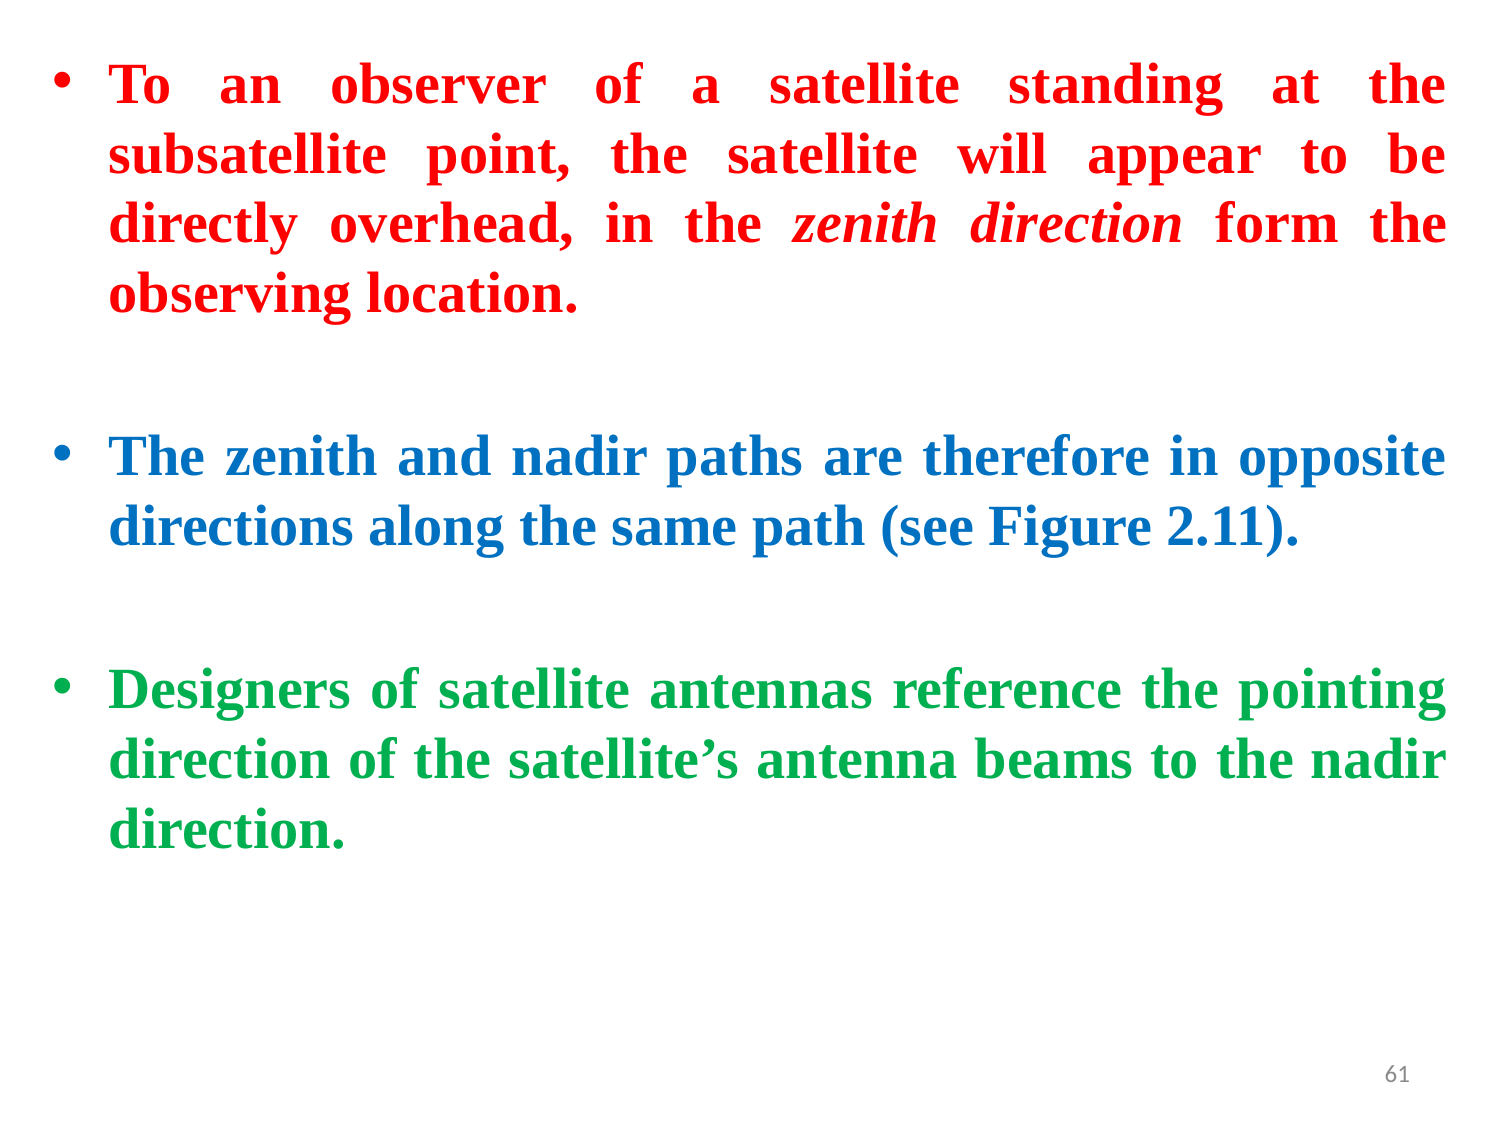

To an observer of a satellite standing at the subsatellite point, the satellite will appear to be directly overhead, in the zenith direction form the observing location.

The zenith and nadir paths are therefore in opposite directions along the same path (see Figure 2.11).

Designers of satellite antennas reference the pointing direction of the satellite’s antenna beams to the nadir direction.

61